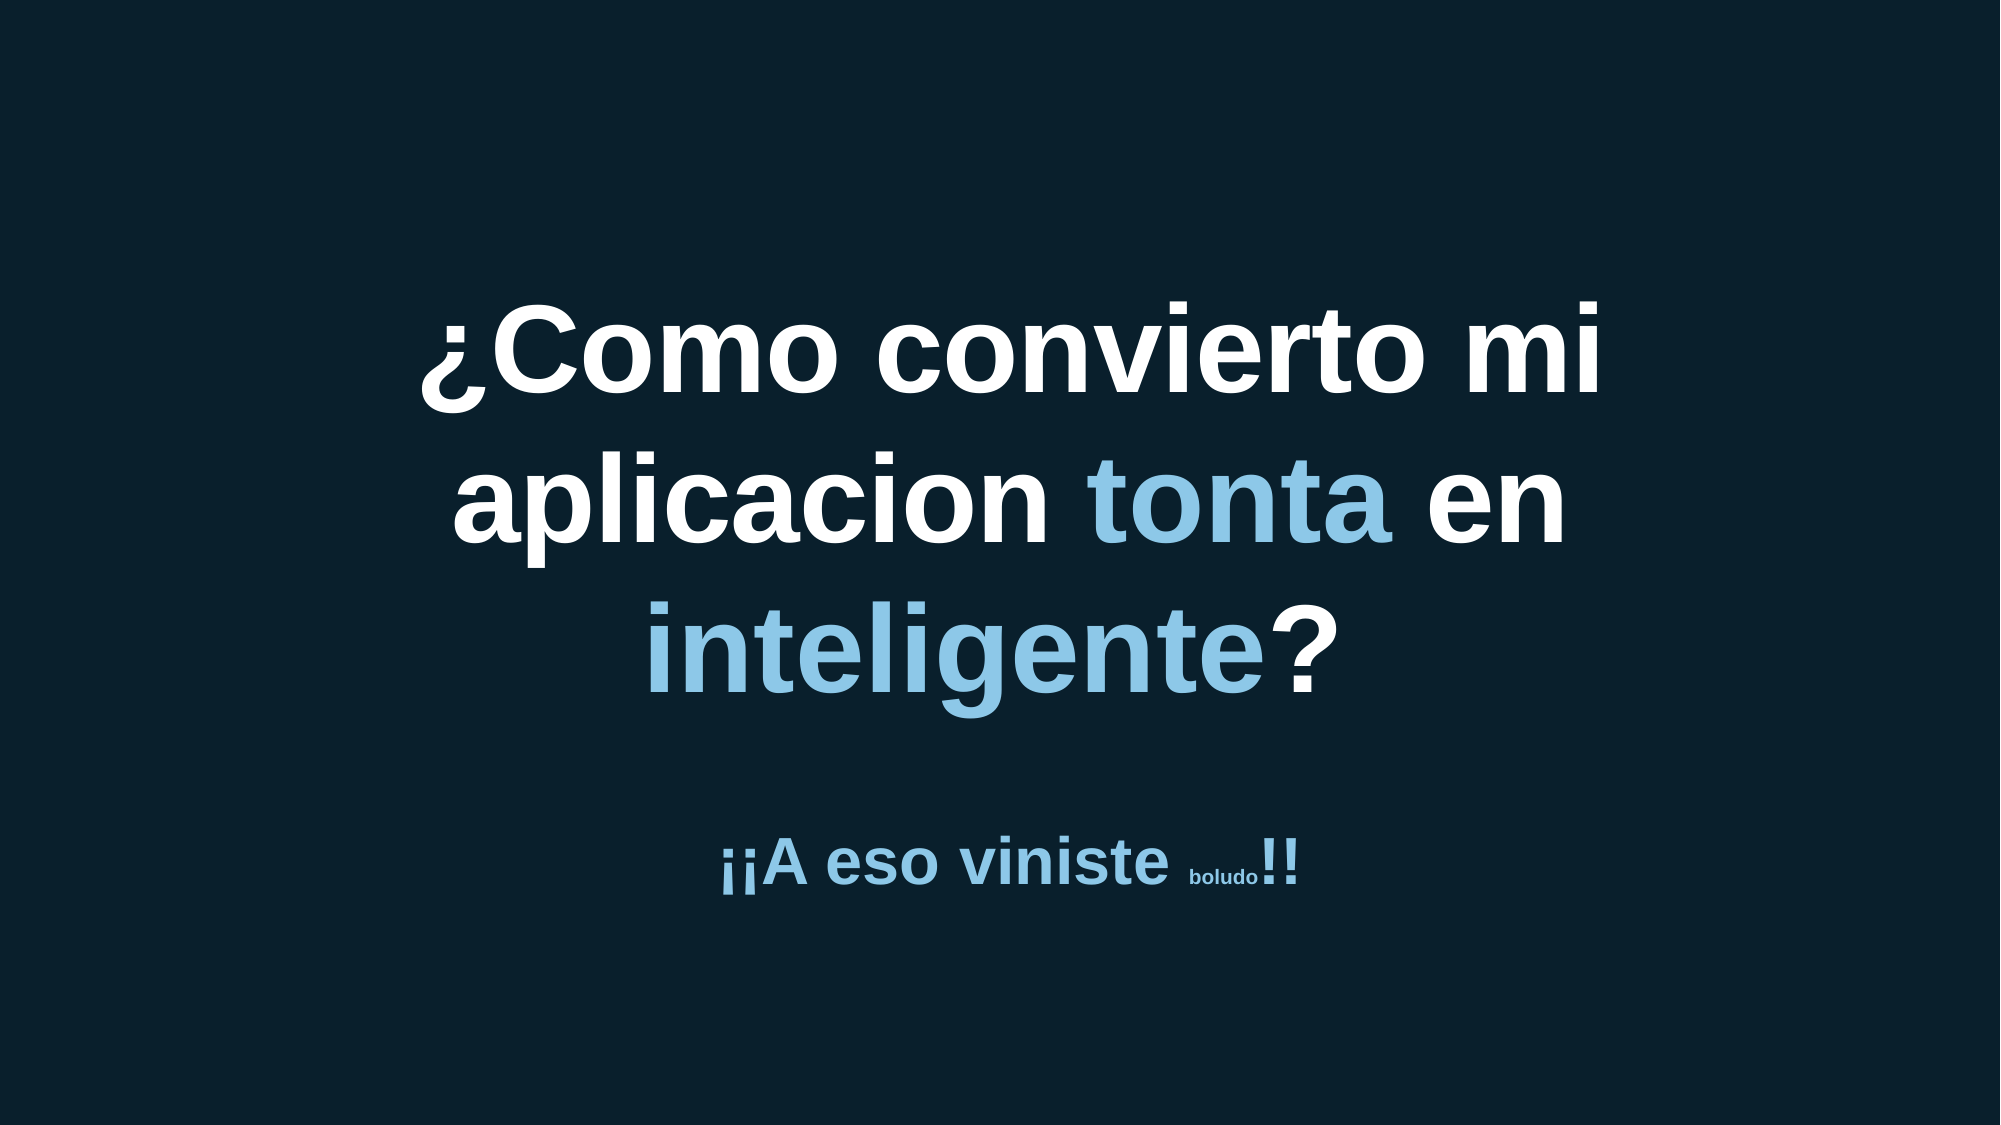

¿Como convierto mi aplicacion tonta en inteligente?
¡¡A eso viniste boludo!!